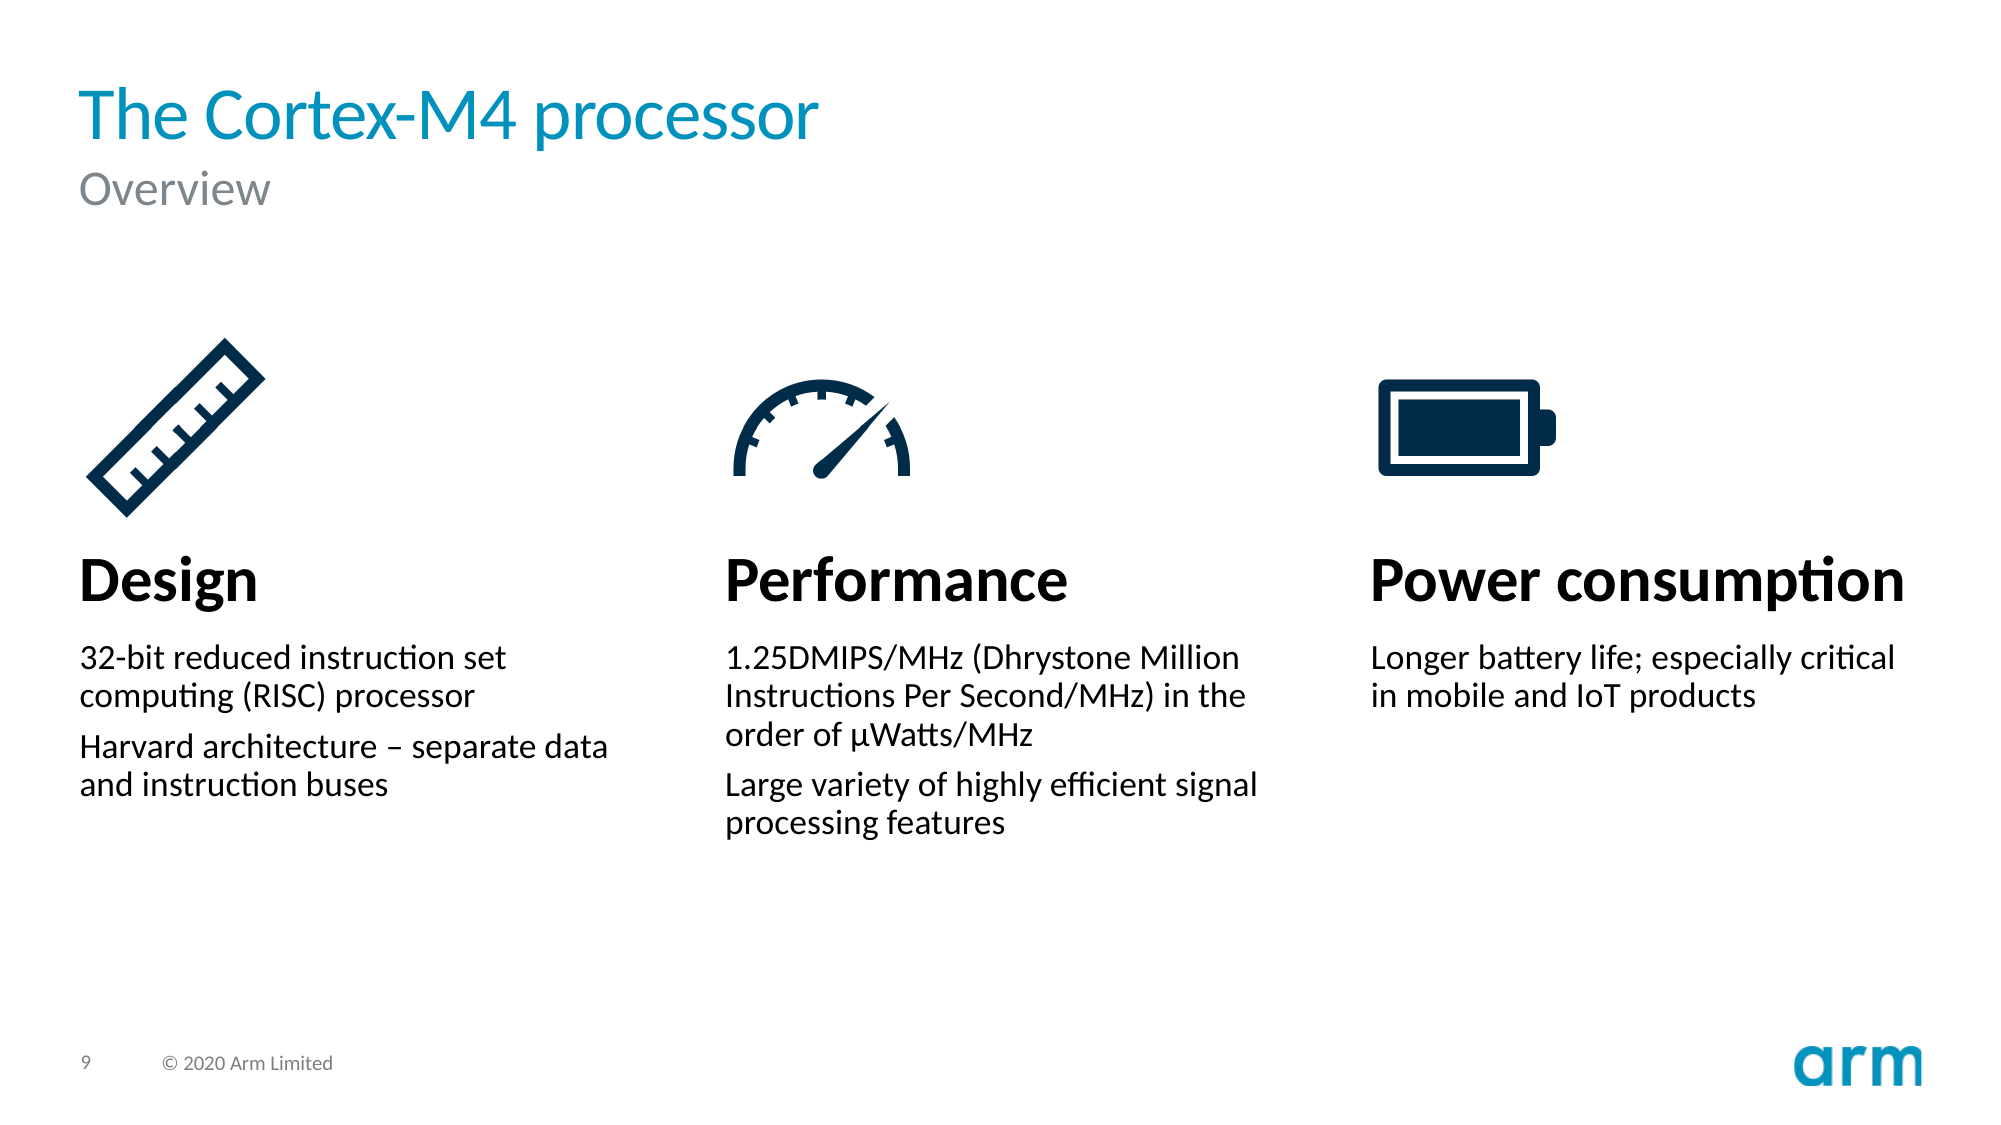

# The Cortex-M4 processor
Overview
Design
32-bit reduced instruction set computing (RISC) processor
Harvard architecture – separate data and instruction buses
Performance
1.25DMIPS/MHz (Dhrystone Million Instructions Per Second/MHz) in the order of µWatts/MHz
Large variety of highly efficient signal processing features
Power consumption
Longer battery life; especially critical in mobile and IoT products